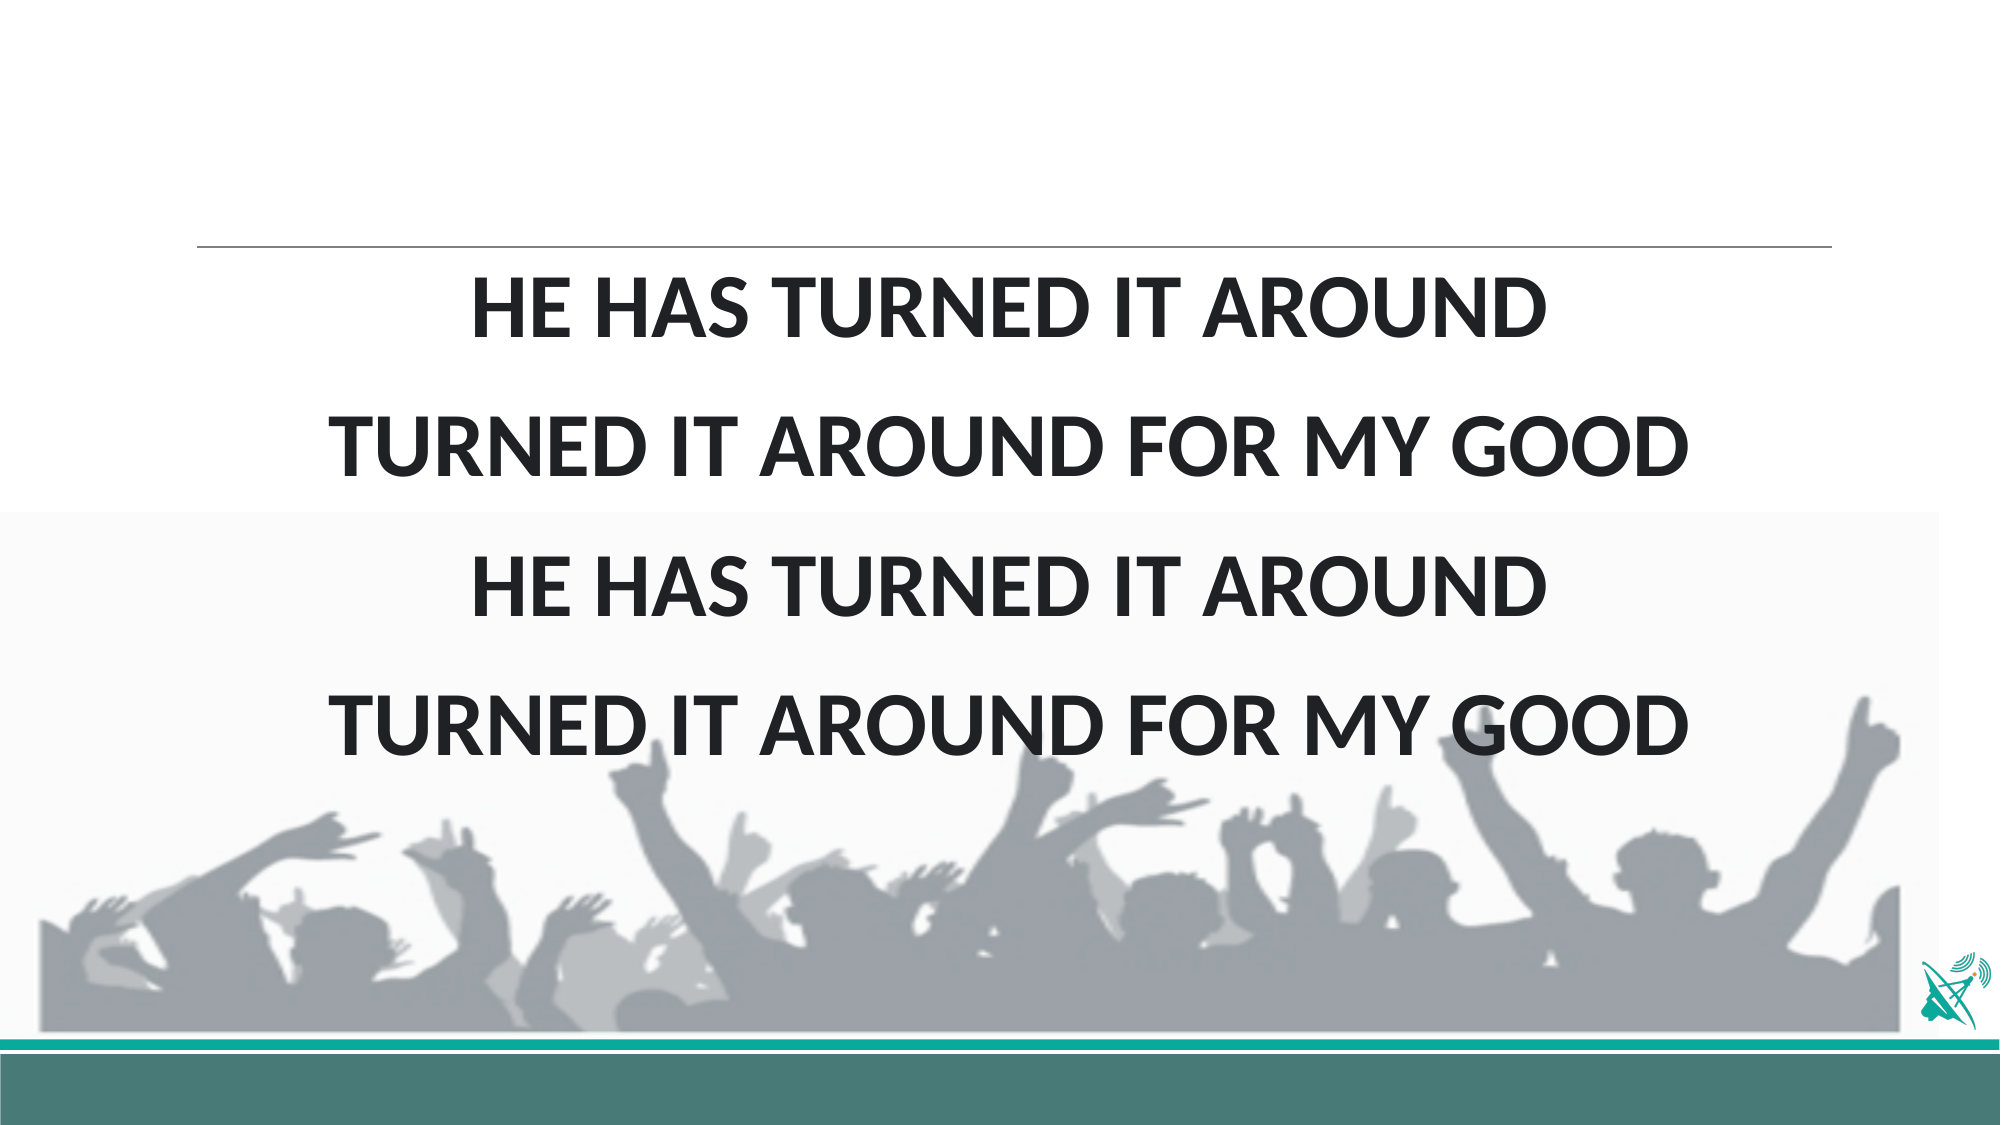

HE HAS TURNED IT AROUND
TURNED IT AROUND FOR MY GOOD
HE HAS TURNED IT AROUND
TURNED IT AROUND FOR MY GOOD